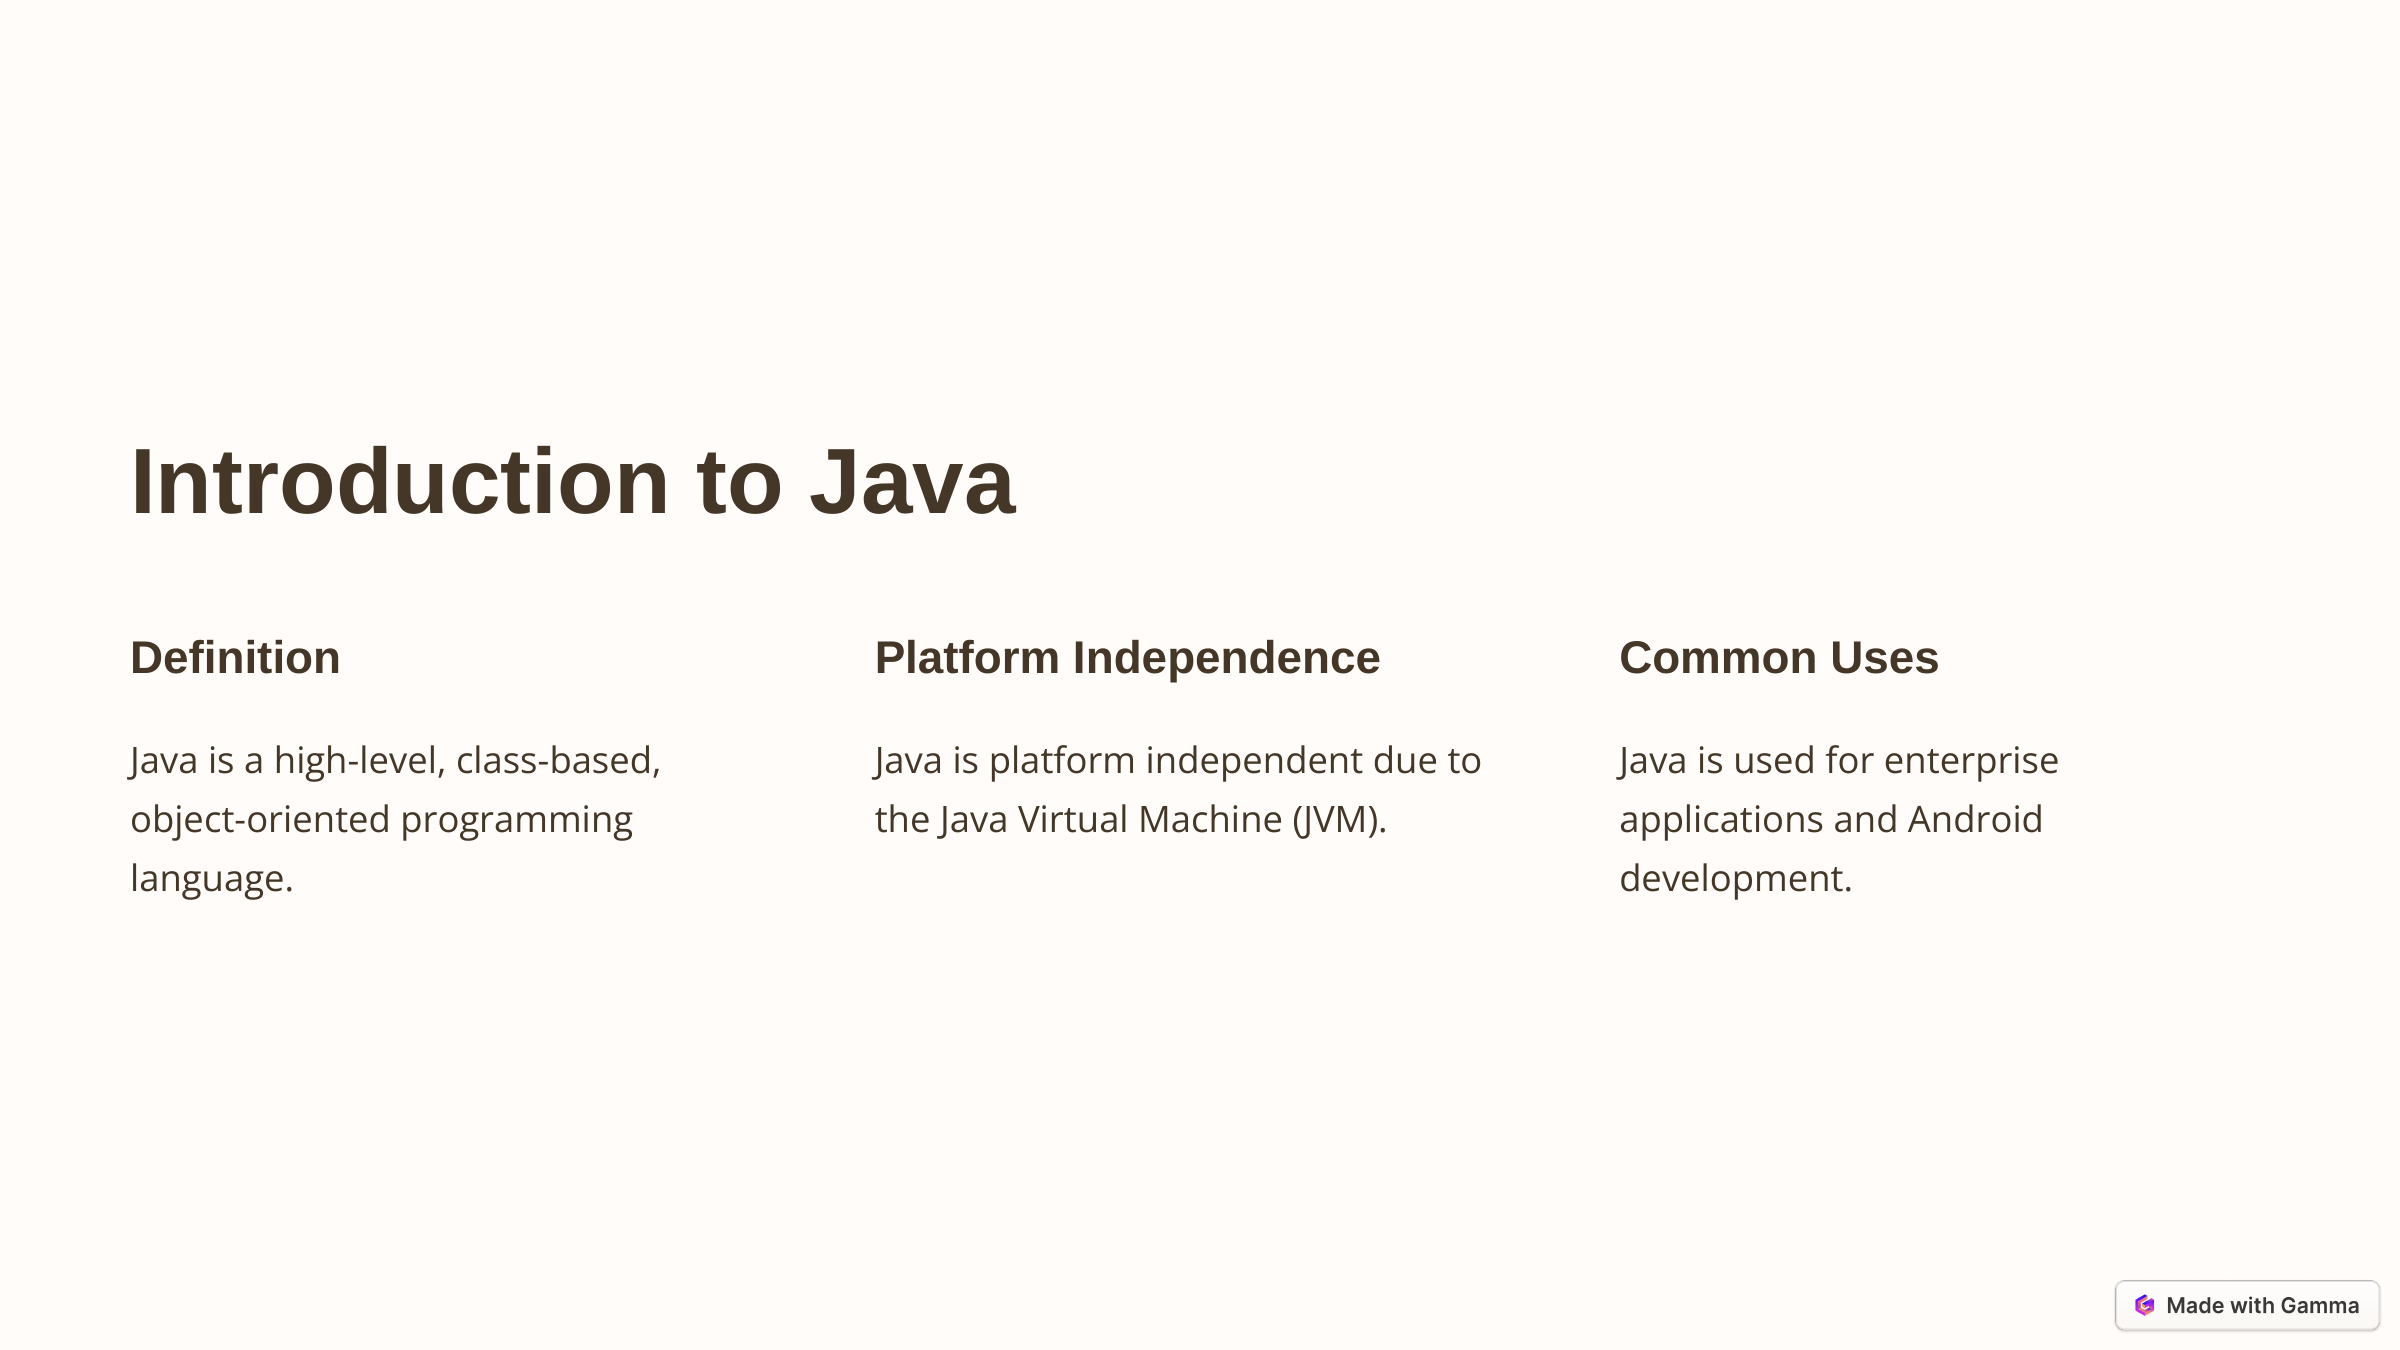

Introduction to Java
Definition
Platform Independence
Common Uses
Java is a high-level, class-based, object-oriented programming language.
Java is platform independent due to the Java Virtual Machine (JVM).
Java is used for enterprise applications and Android development.